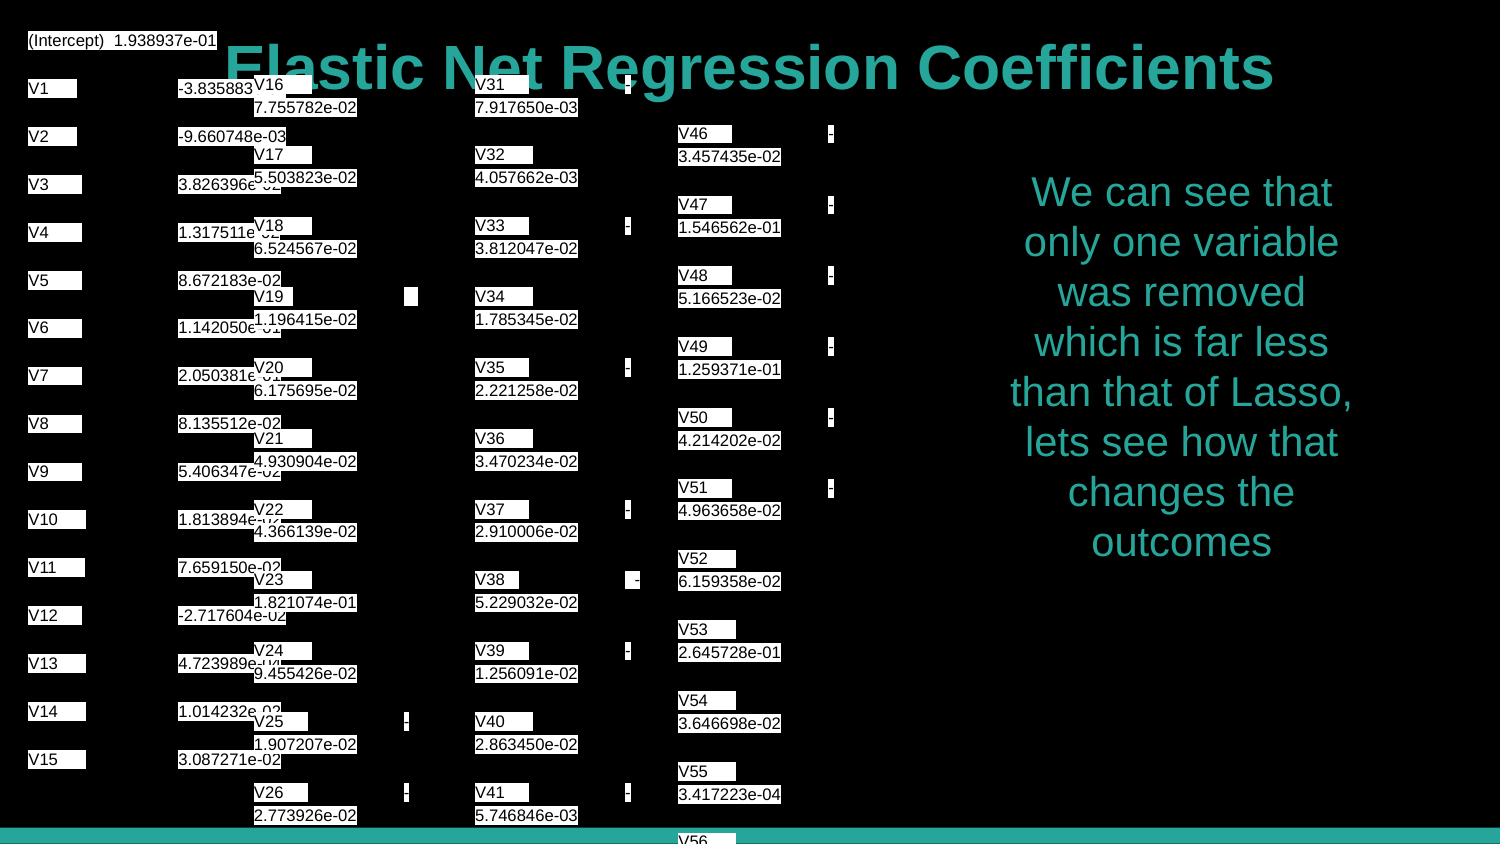

(Intercept)  1.938937e-01
V1      	-3.835883e-02
V2      	-9.660748e-03
V3       	3.826396e-02
V4       	1.317511e-02
V5       	8.672183e-02
V6       	1.142050e-01
V7       	2.050381e-01
V8       	8.135512e-02
V9       	5.406347e-02
V10      	1.813894e-02
V11      	7.659150e-02
V12     	-2.717604e-02
V13      	4.723989e-04
V14      	1.014232e-02
V15      	3.087271e-02

# Elastic Net Regression Coefficients
V16      	7.755782e-02
V17      	5.503823e-02
V18      	6.524567e-02
V19  	    1.196415e-02
V20      	6.175695e-02
V21      	4.930904e-02
V22      	4.366139e-02
V23      	1.821074e-01
V24      	9.455426e-02
V25     	-1.907207e-02
V26     	-2.773926e-02
V27     	-1.079688e-02
V28      	.
V29     	-3.412095e-03
V30     	-4.899441e-02

V31     	-7.917650e-03
V32      	4.057662e-03
V33     	-3.812047e-02
V34      	1.785345e-02
V35     	-2.221258e-02
V36      	3.470234e-02
V37     	-2.910006e-02
V38   	  -5.229032e-02
V39     	-1.256091e-02
V40      	2.863450e-02
V41     	-5.746846e-03
V42     	-3.509411e-02
V43     	-4.853578e-02
V44     	-3.110064e-02
V45     	-3.495506e-02

V46     	-3.457435e-02
V47     	-1.546562e-01
V48     	-5.166523e-02
V49     	-1.259371e-01
V50     	-4.214202e-02
V51     	-4.963658e-02
V52      	6.159358e-02
V53      	2.645728e-01
V54      	3.646698e-02
V55      	3.417223e-04
V56      	3.736002e-05
V57      	7.257684e-05
We can see that only one variable was removed which is far less than that of Lasso, lets see how that changes the outcomes